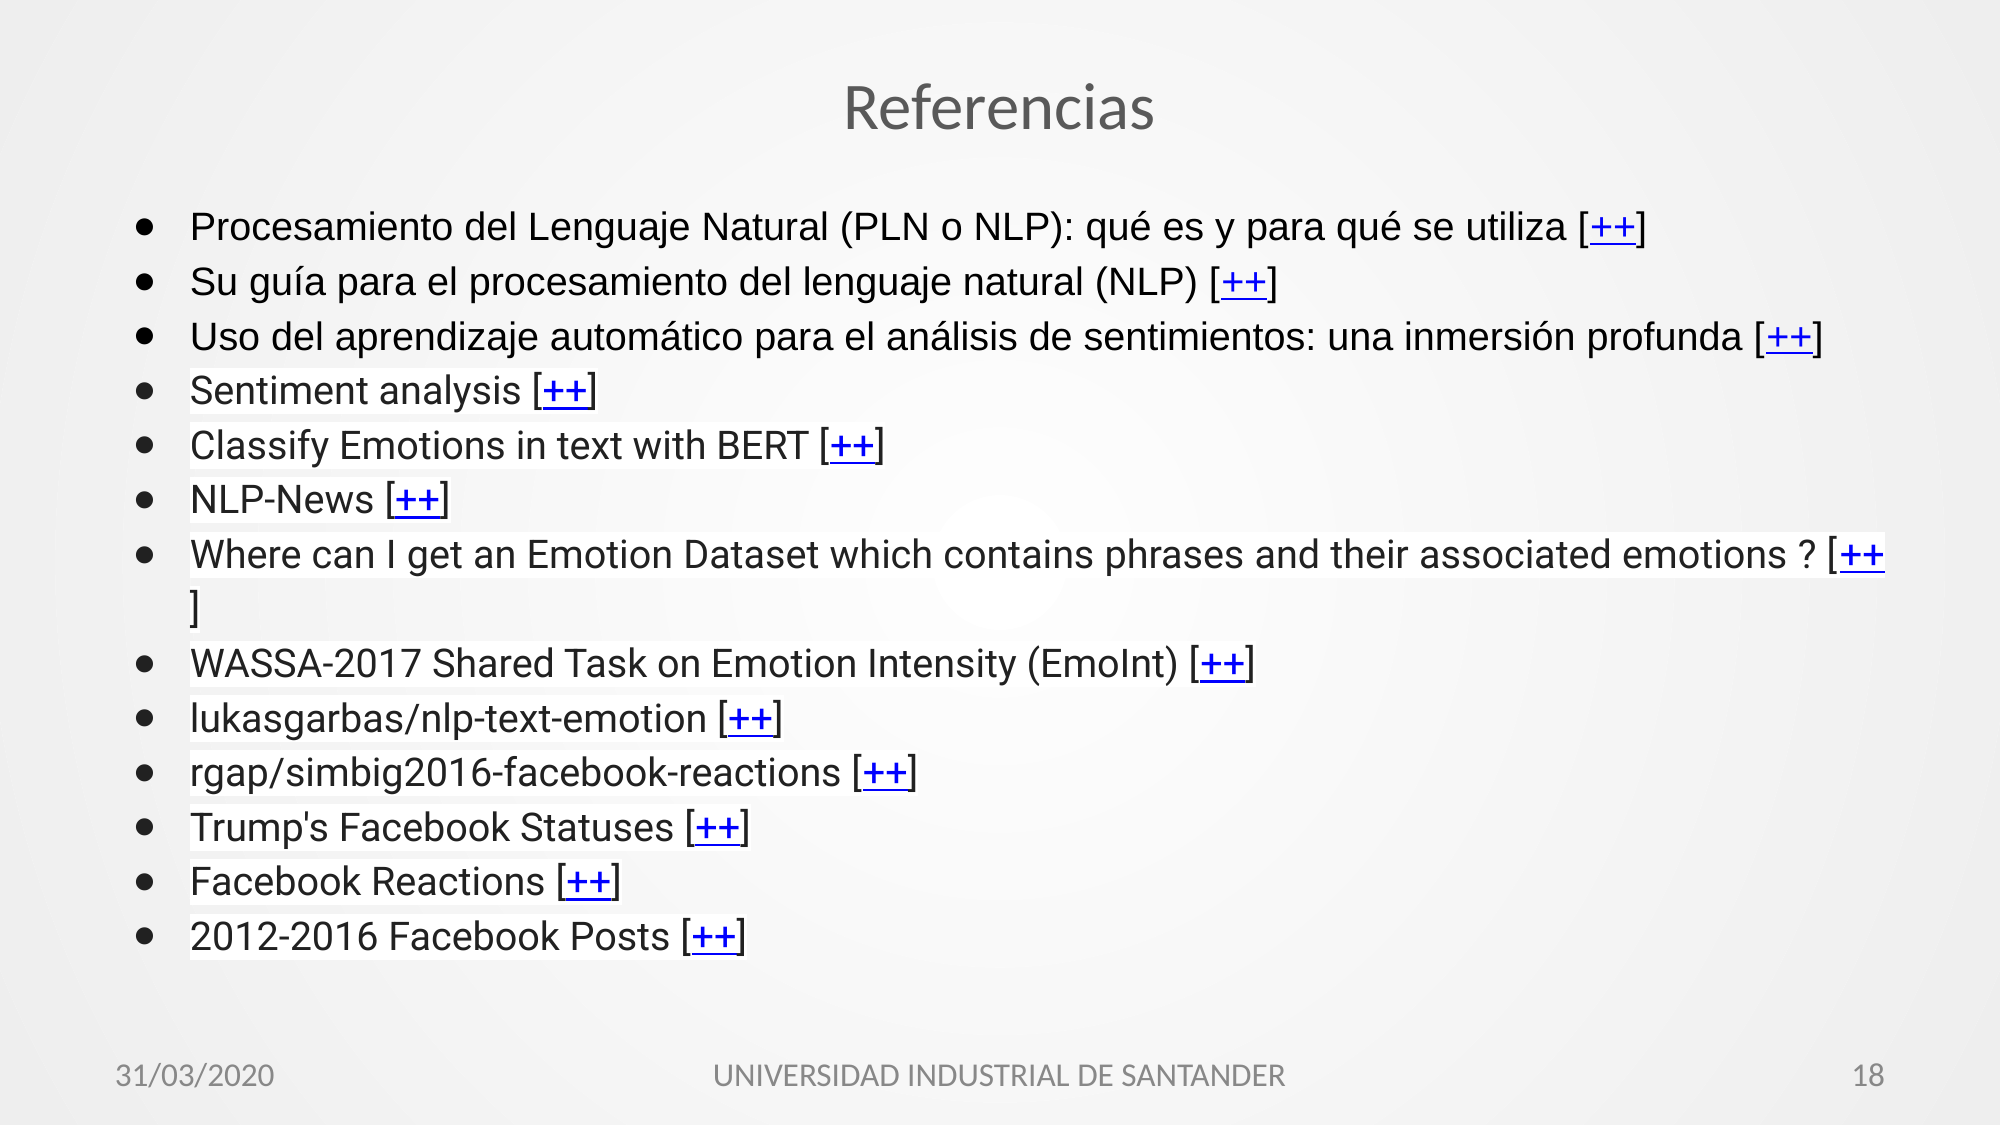

# Referencias
Procesamiento del Lenguaje Natural (PLN o NLP): qué es y para qué se utiliza [++]
Su guía para el procesamiento del lenguaje natural (NLP) [++]
Uso del aprendizaje automático para el análisis de sentimientos: una inmersión profunda [++]
Sentiment analysis [++]
Classify Emotions in text with BERT [++]
NLP-News [++]
Where can I get an Emotion Dataset which contains phrases and their associated emotions ? [++]
WASSA-2017 Shared Task on Emotion Intensity (EmoInt) [++]
lukasgarbas/nlp-text-emotion [++]
rgap/simbig2016-facebook-reactions [++]
Trump's Facebook Statuses [++]
Facebook Reactions [++]
2012-2016 Facebook Posts [++]
31/03/2020
UNIVERSIDAD INDUSTRIAL DE SANTANDER
18